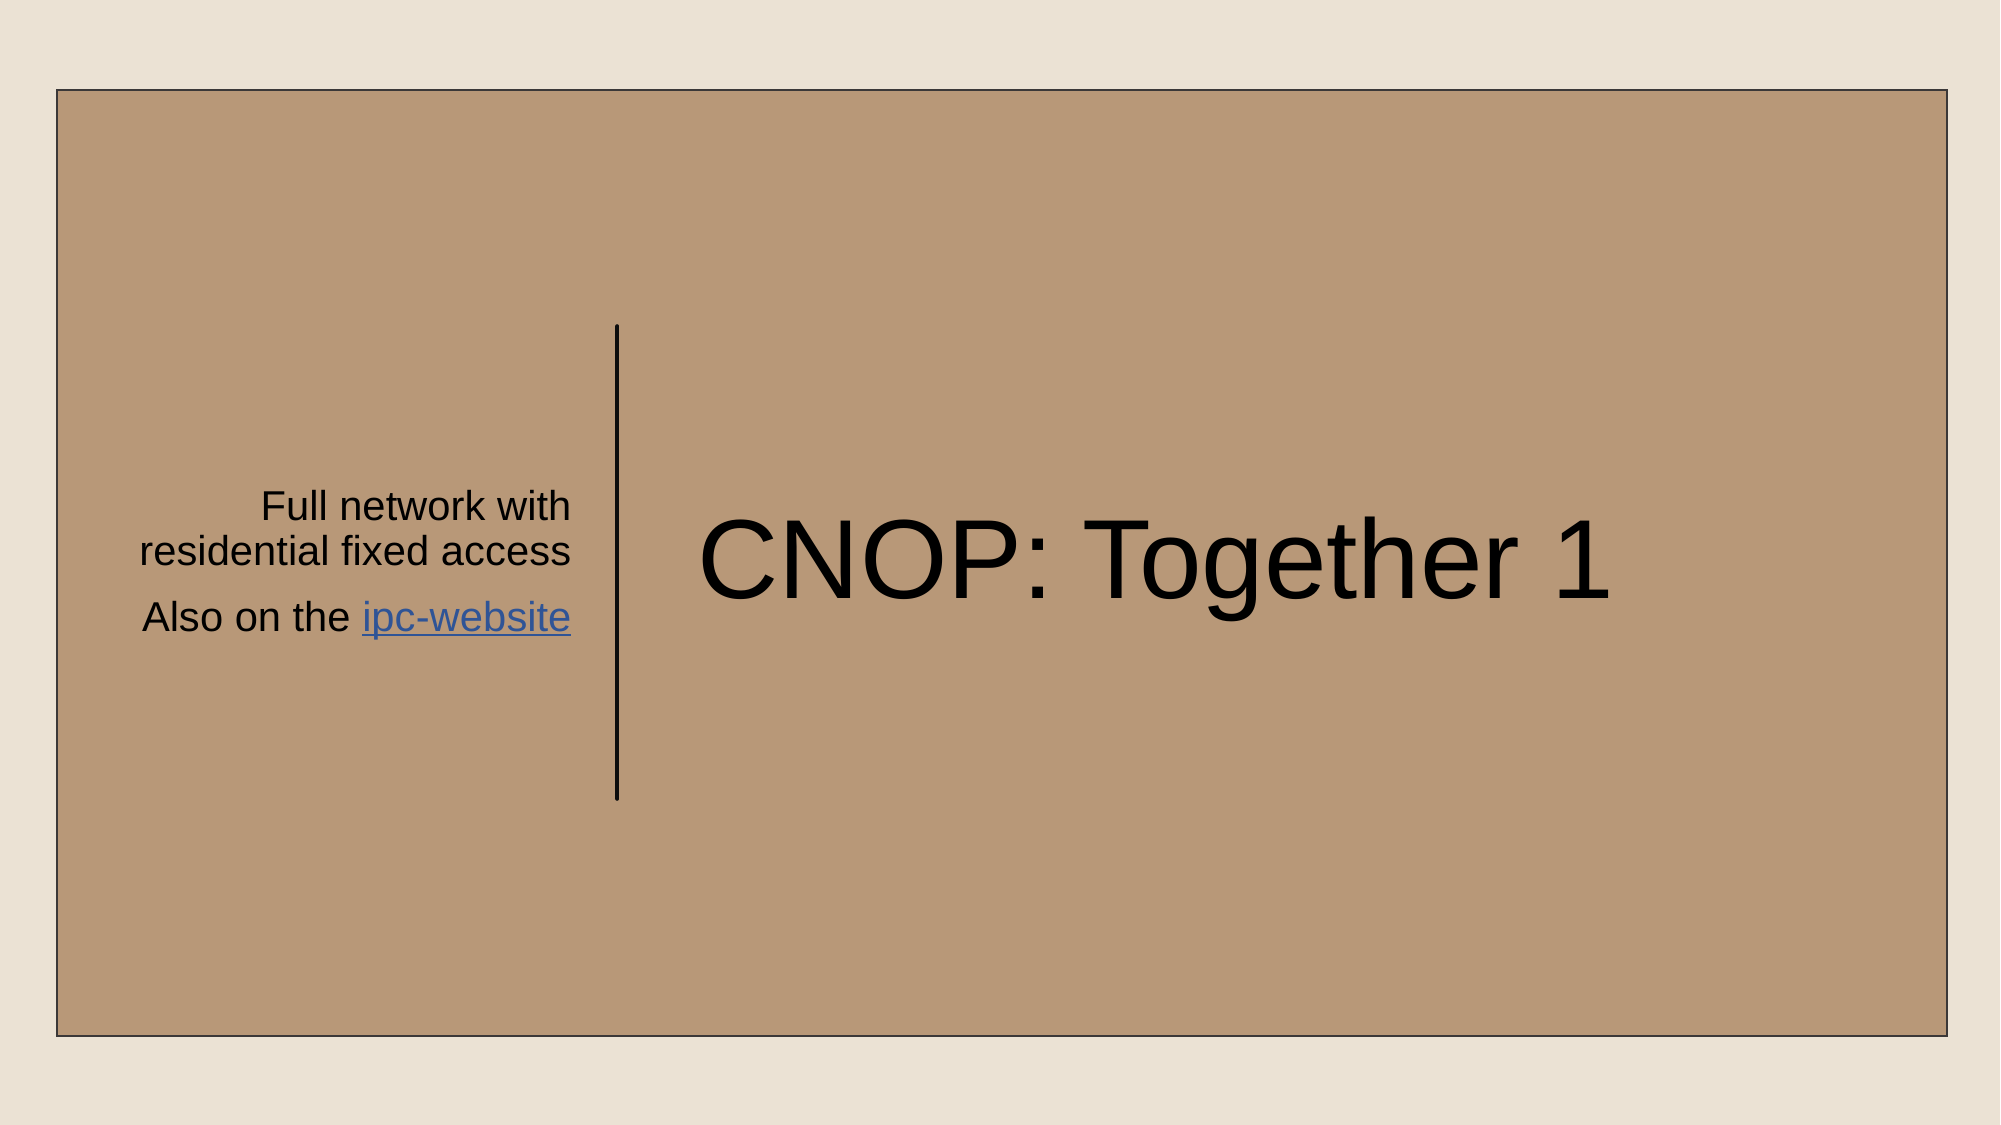

Full network with residential fixed access
Also on the ipc-website
# CNOP: Together 1